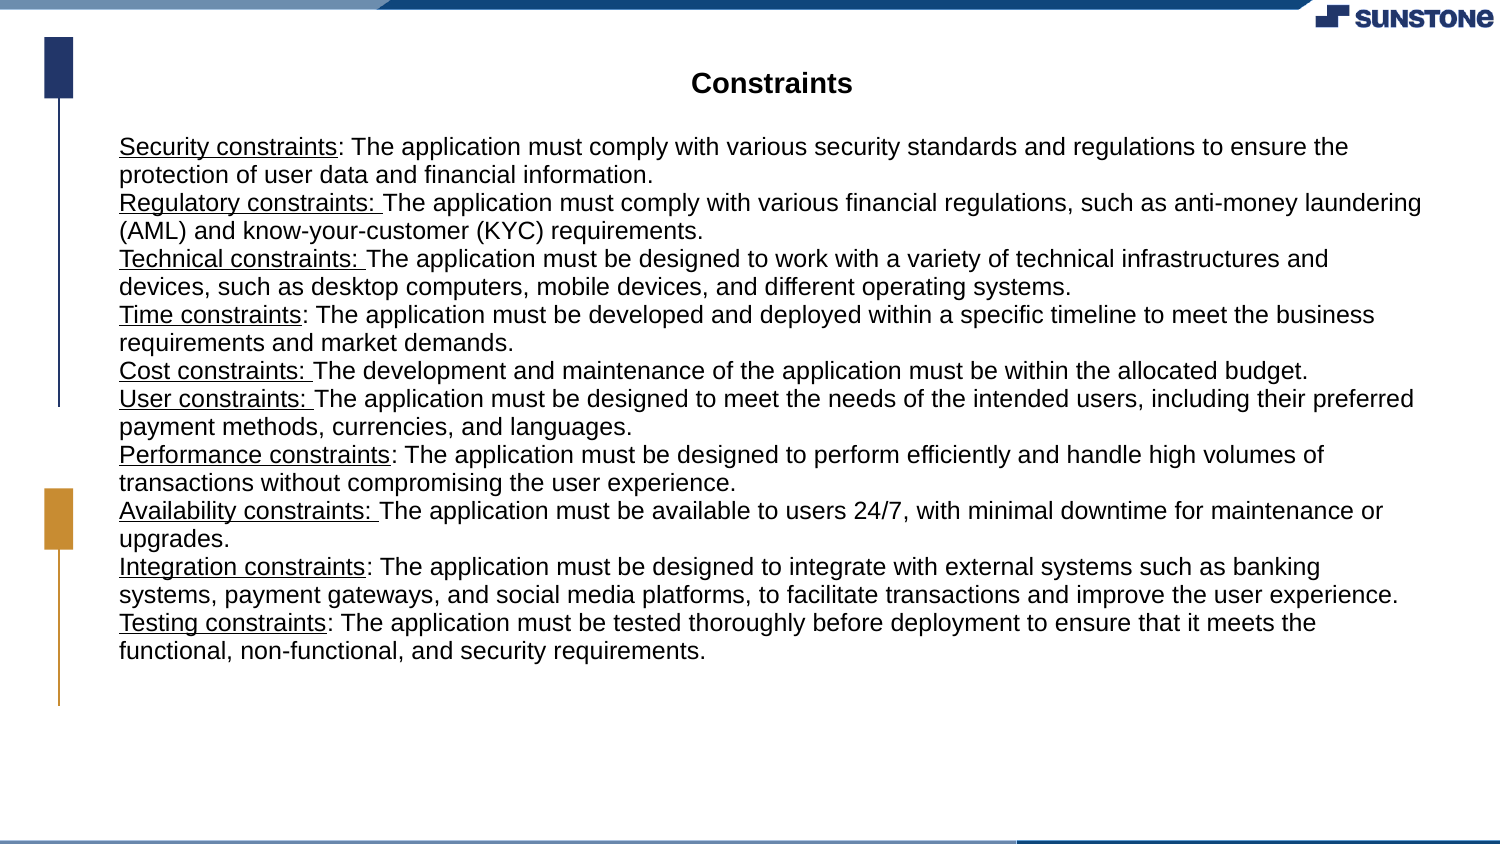

| Constraints Security constraints: The application must comply with various security standards and regulations to ensure the protection of user data and financial information. Regulatory constraints: The application must comply with various financial regulations, such as anti-money laundering (AML) and know-your-customer (KYC) requirements. Technical constraints: The application must be designed to work with a variety of technical infrastructures and devices, such as desktop computers, mobile devices, and different operating systems. Time constraints: The application must be developed and deployed within a specific timeline to meet the business requirements and market demands. Cost constraints: The development and maintenance of the application must be within the allocated budget. User constraints: The application must be designed to meet the needs of the intended users, including their preferred payment methods, currencies, and languages. Performance constraints: The application must be designed to perform efficiently and handle high volumes of transactions without compromising the user experience. Availability constraints: The application must be available to users 24/7, with minimal downtime for maintenance or upgrades. Integration constraints: The application must be designed to integrate with external systems such as banking systems, payment gateways, and social media platforms, to facilitate transactions and improve the user experience. Testing constraints: The application must be tested thoroughly before deployment to ensure that it meets the functional, non-functional, and security requirements. |
| --- |